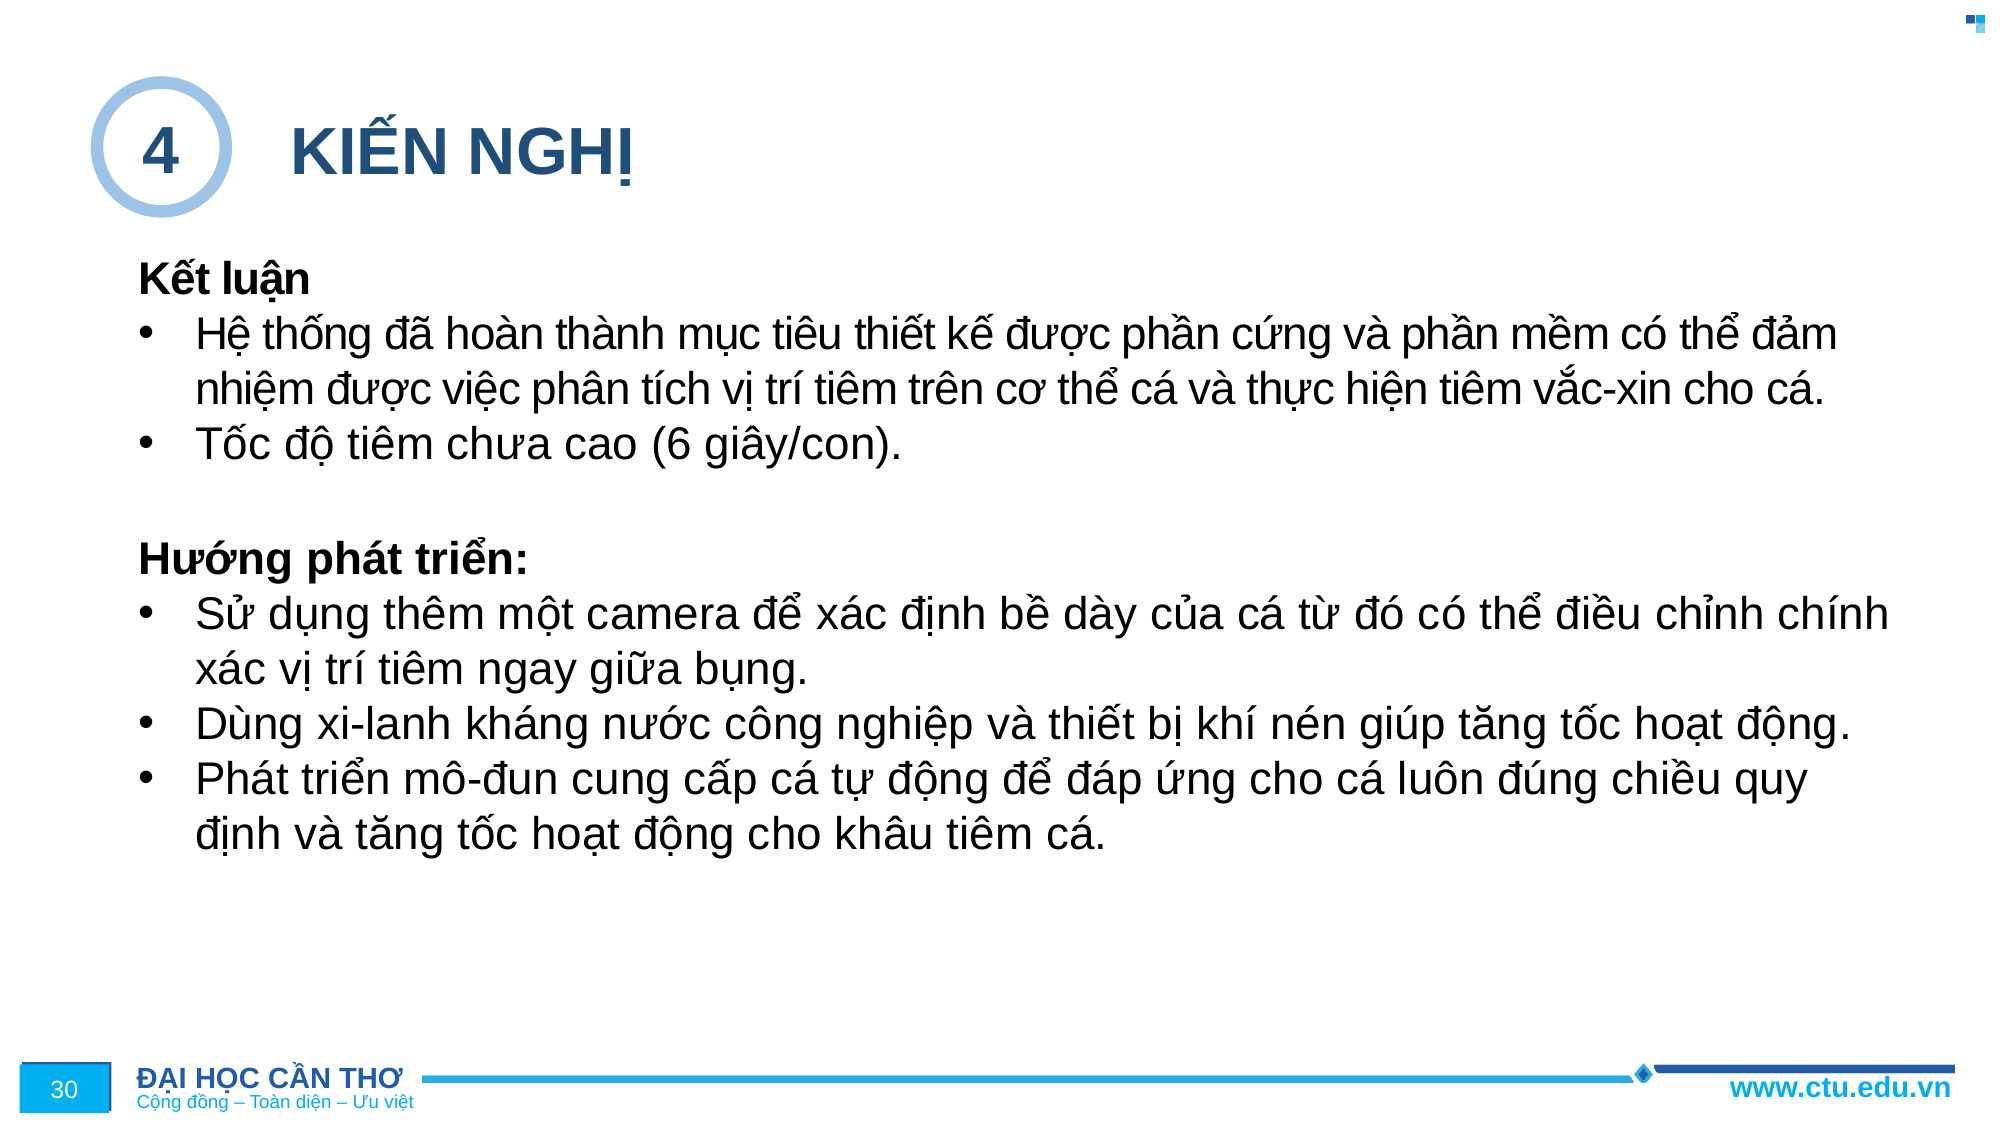

4
KIẾN NGHỊ
Kết luận
Hệ thống đã hoàn thành mục tiêu thiết kế được phần cứng và phần mềm có thể đảm nhiệm được việc phân tích vị trí tiêm trên cơ thể cá và thực hiện tiêm vắc-xin cho cá.
Tốc độ tiêm chưa cao (6 giây/con).

Hướng phát triển:
Sử dụng thêm một camera để xác định bề dày của cá từ đó có thể điều chỉnh chính xác vị trí tiêm ngay giữa bụng.
Dùng xi-lanh kháng nước công nghiệp và thiết bị khí nén giúp tăng tốc hoạt động.
Phát triển mô-đun cung cấp cá tự động để đáp ứng cho cá luôn đúng chiều quy định và tăng tốc hoạt động cho khâu tiêm cá.